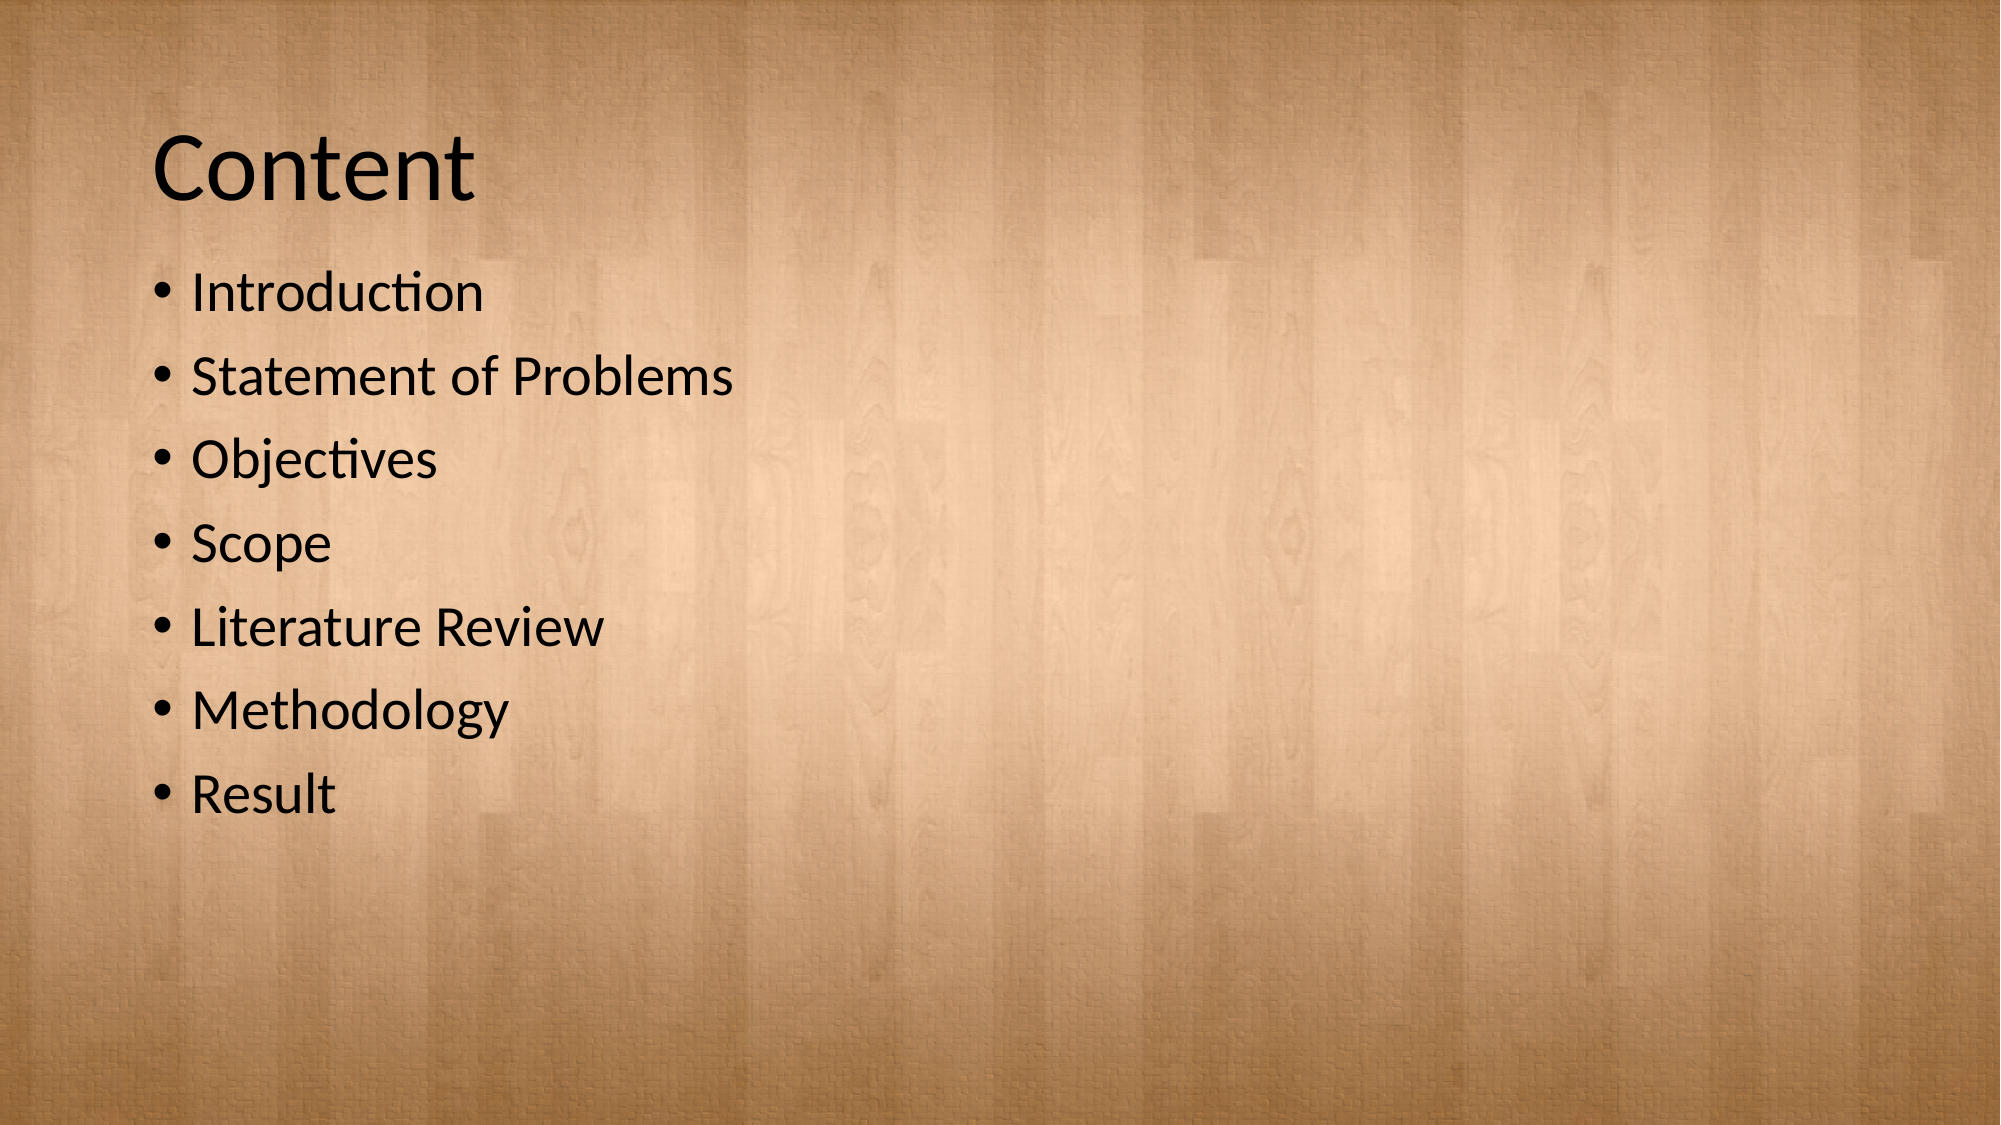

# Content
Introduction
Statement of Problems
Objectives
Scope
Literature Review
Methodology
Result